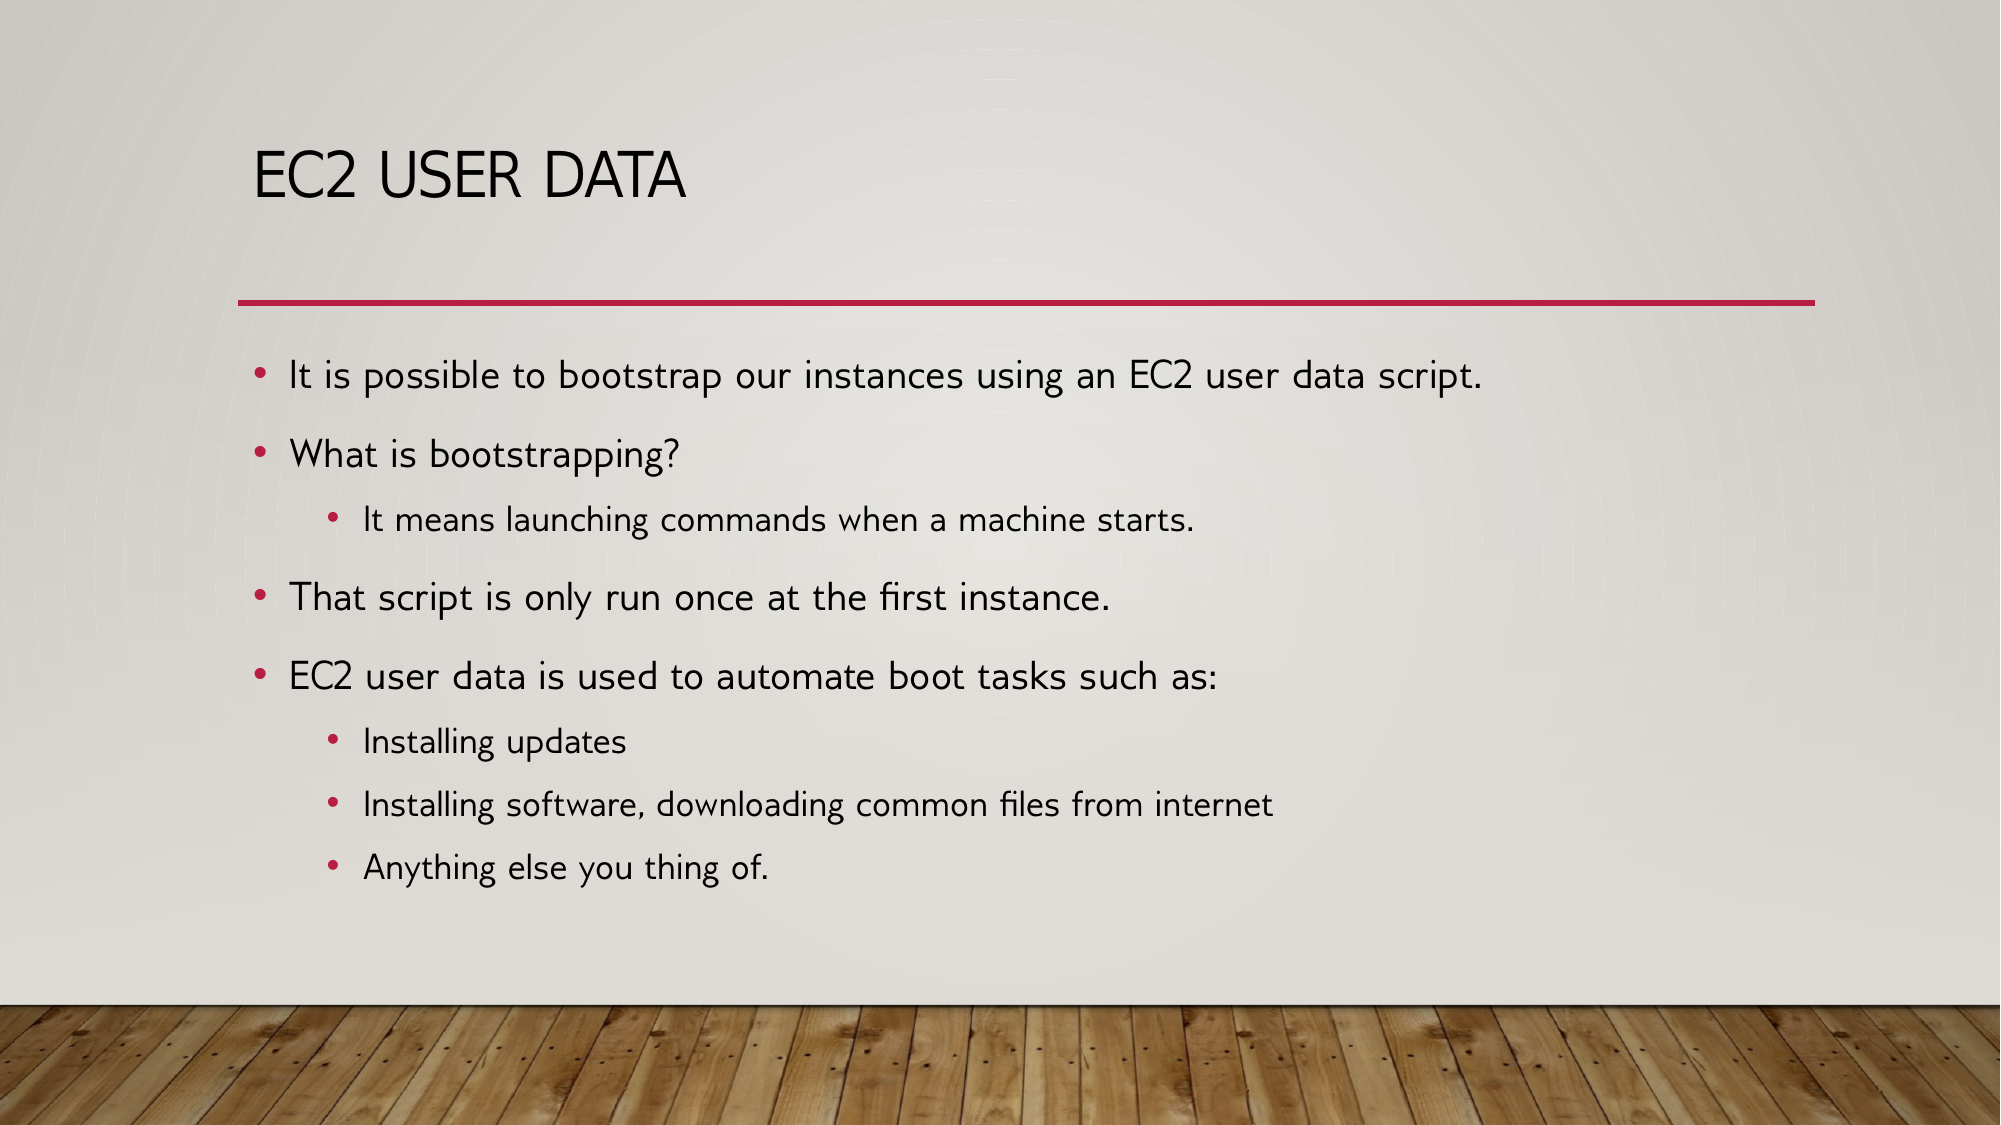

# Ec2 user data
It is possible to bootstrap our instances using an EC2 user data script.
What is bootstrapping?
It means launching commands when a machine starts.
That script is only run once at the first instance.
EC2 user data is used to automate boot tasks such as:
Installing updates
Installing software, downloading common files from internet
Anything else you thing of.